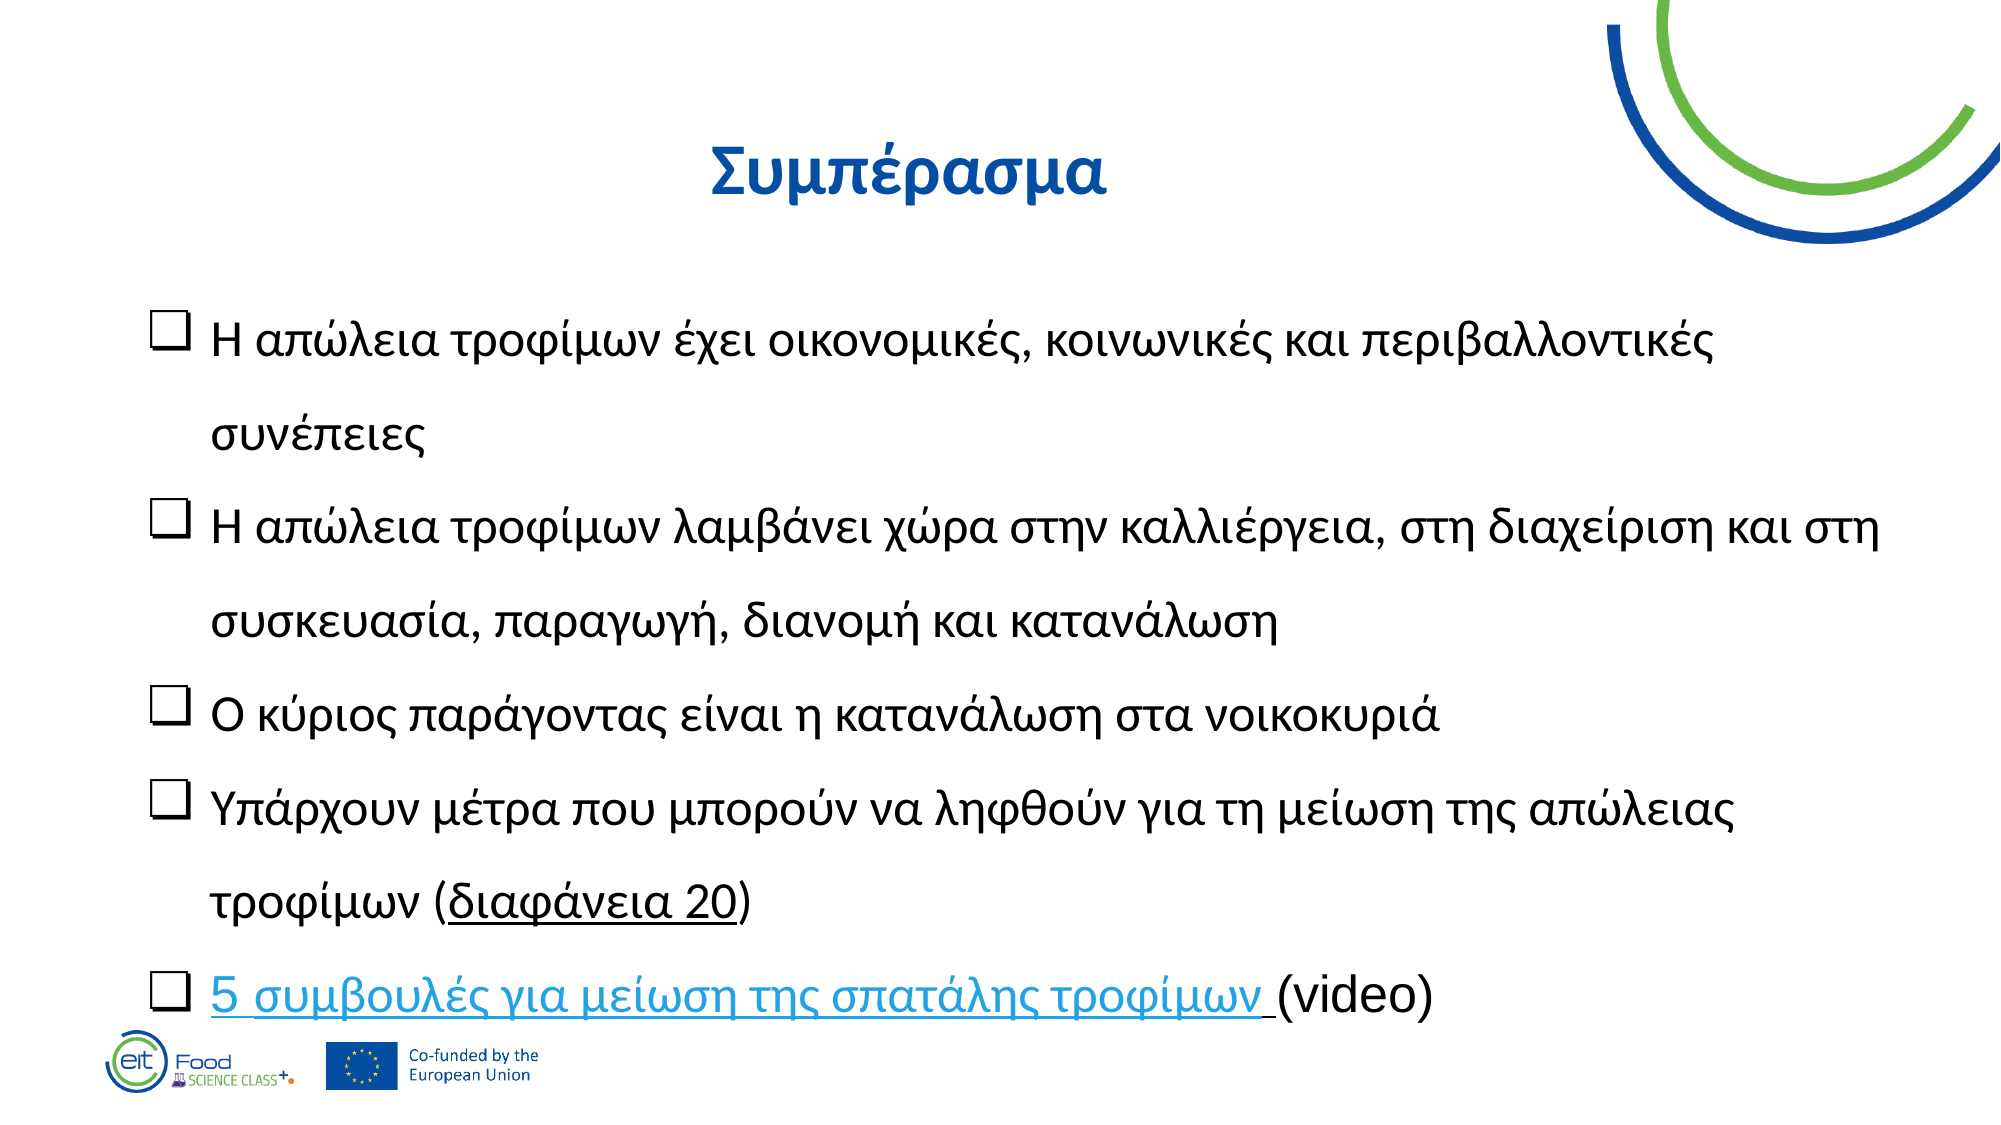

Συμπέρασμα
Η απώλεια τροφίμων έχει οικονομικές, κοινωνικές και περιβαλλοντικές συνέπειες
Η απώλεια τροφίμων λαμβάνει χώρα στην καλλιέργεια, στη διαχείριση και στη συσκευασία, παραγωγή, διανομή και κατανάλωση
Ο κύριος παράγοντας είναι η κατανάλωση στα νοικοκυριά
Υπάρχουν μέτρα που μπορούν να ληφθούν για τη μείωση της απώλειας τροφίμων (διαφάνεια 20)
5 συμβουλές για μείωση της σπατάλης τροφίμων (video)